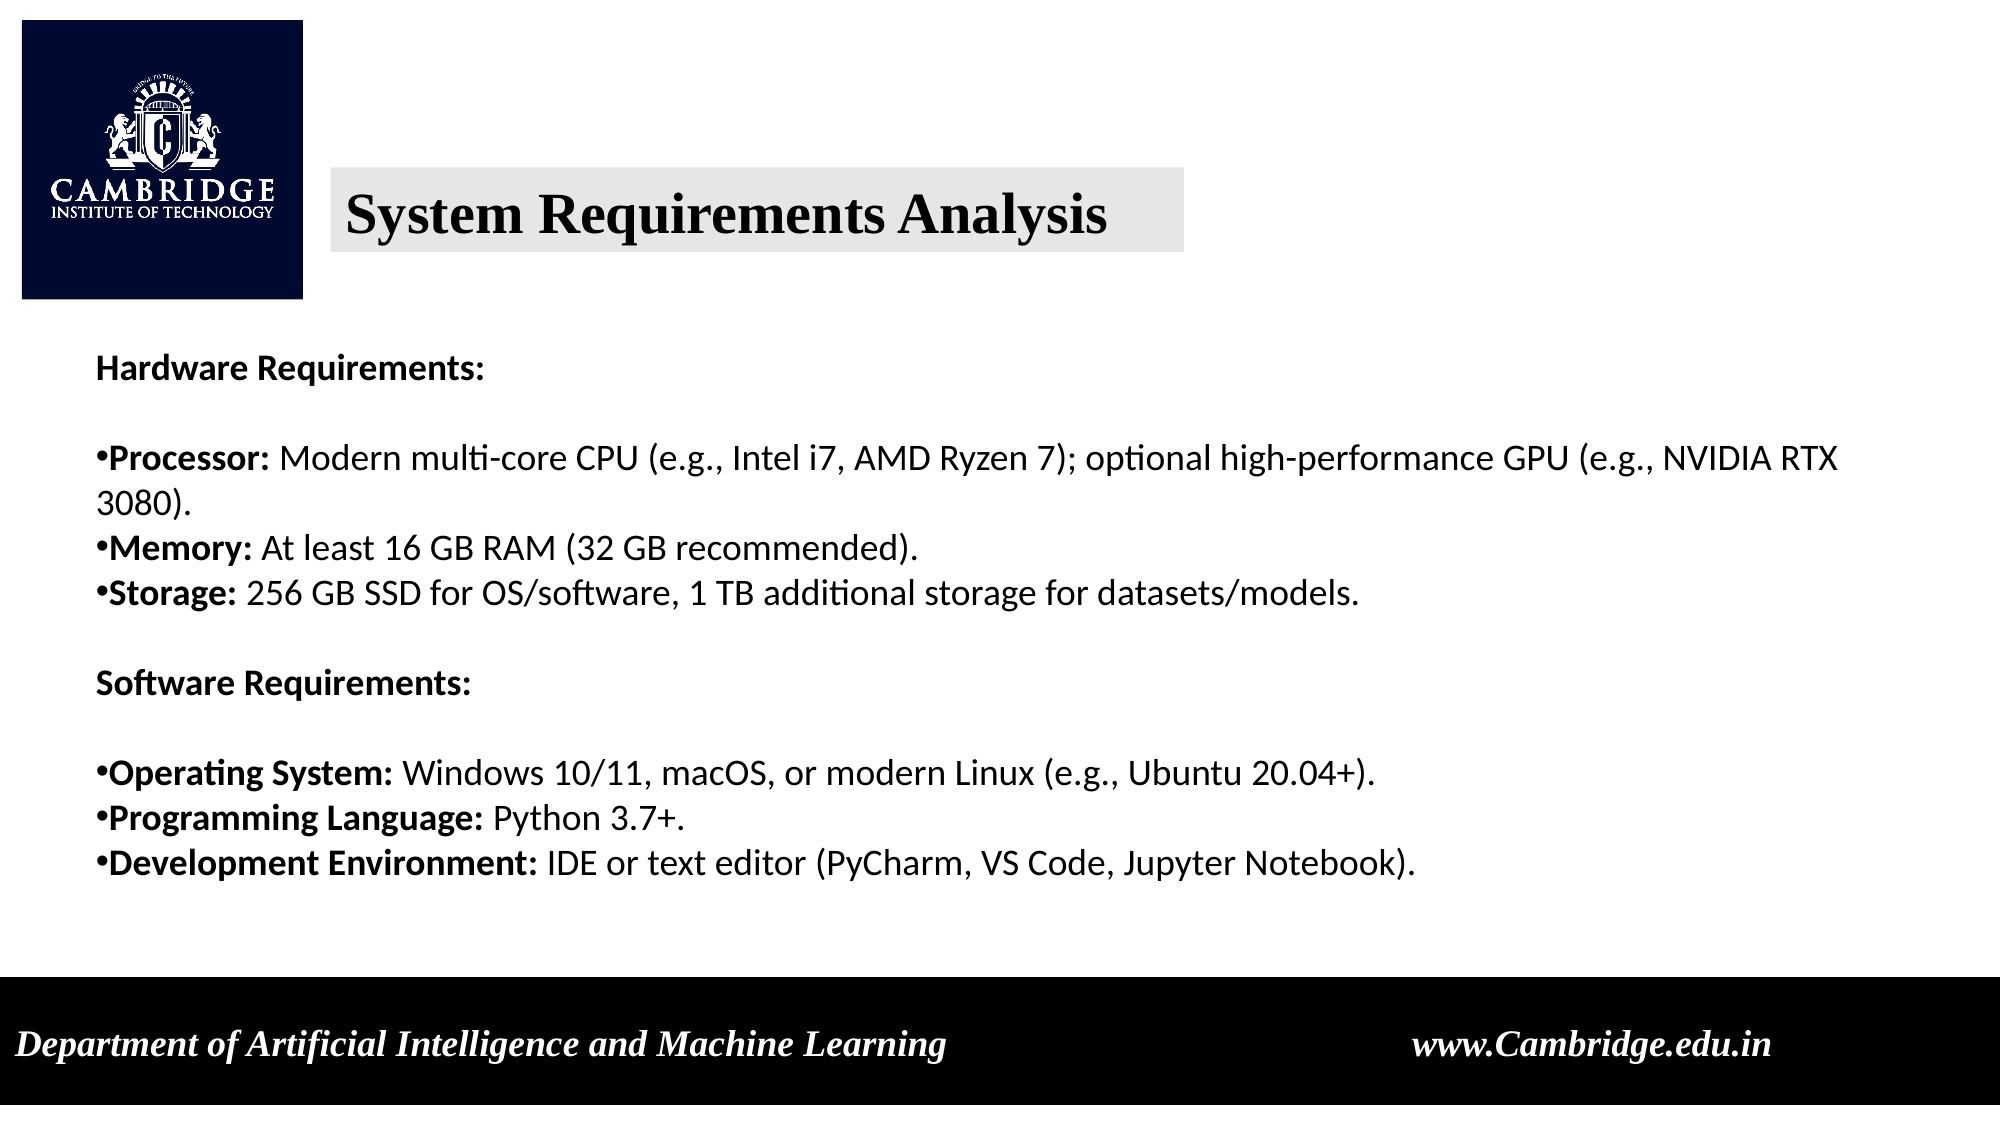

System Requirements Analysis
Hardware Requirements:

Processor: Modern multi-core CPU (e.g., Intel i7, AMD Ryzen 7); optional high-performance GPU (e.g., NVIDIA RTX 3080).
Memory: At least 16 GB RAM (32 GB recommended).
Storage: 256 GB SSD for OS/software, 1 TB additional storage for datasets/models.

Software Requirements:

Operating System: Windows 10/11, macOS, or modern Linux (e.g., Ubuntu 20.04+).
Programming Language: Python 3.7+.
Development Environment: IDE or text editor (PyCharm, VS Code, Jupyter Notebook).

Department of Artificial Intelligence and Machine Learning                                                 www.Cambridge.edu.in